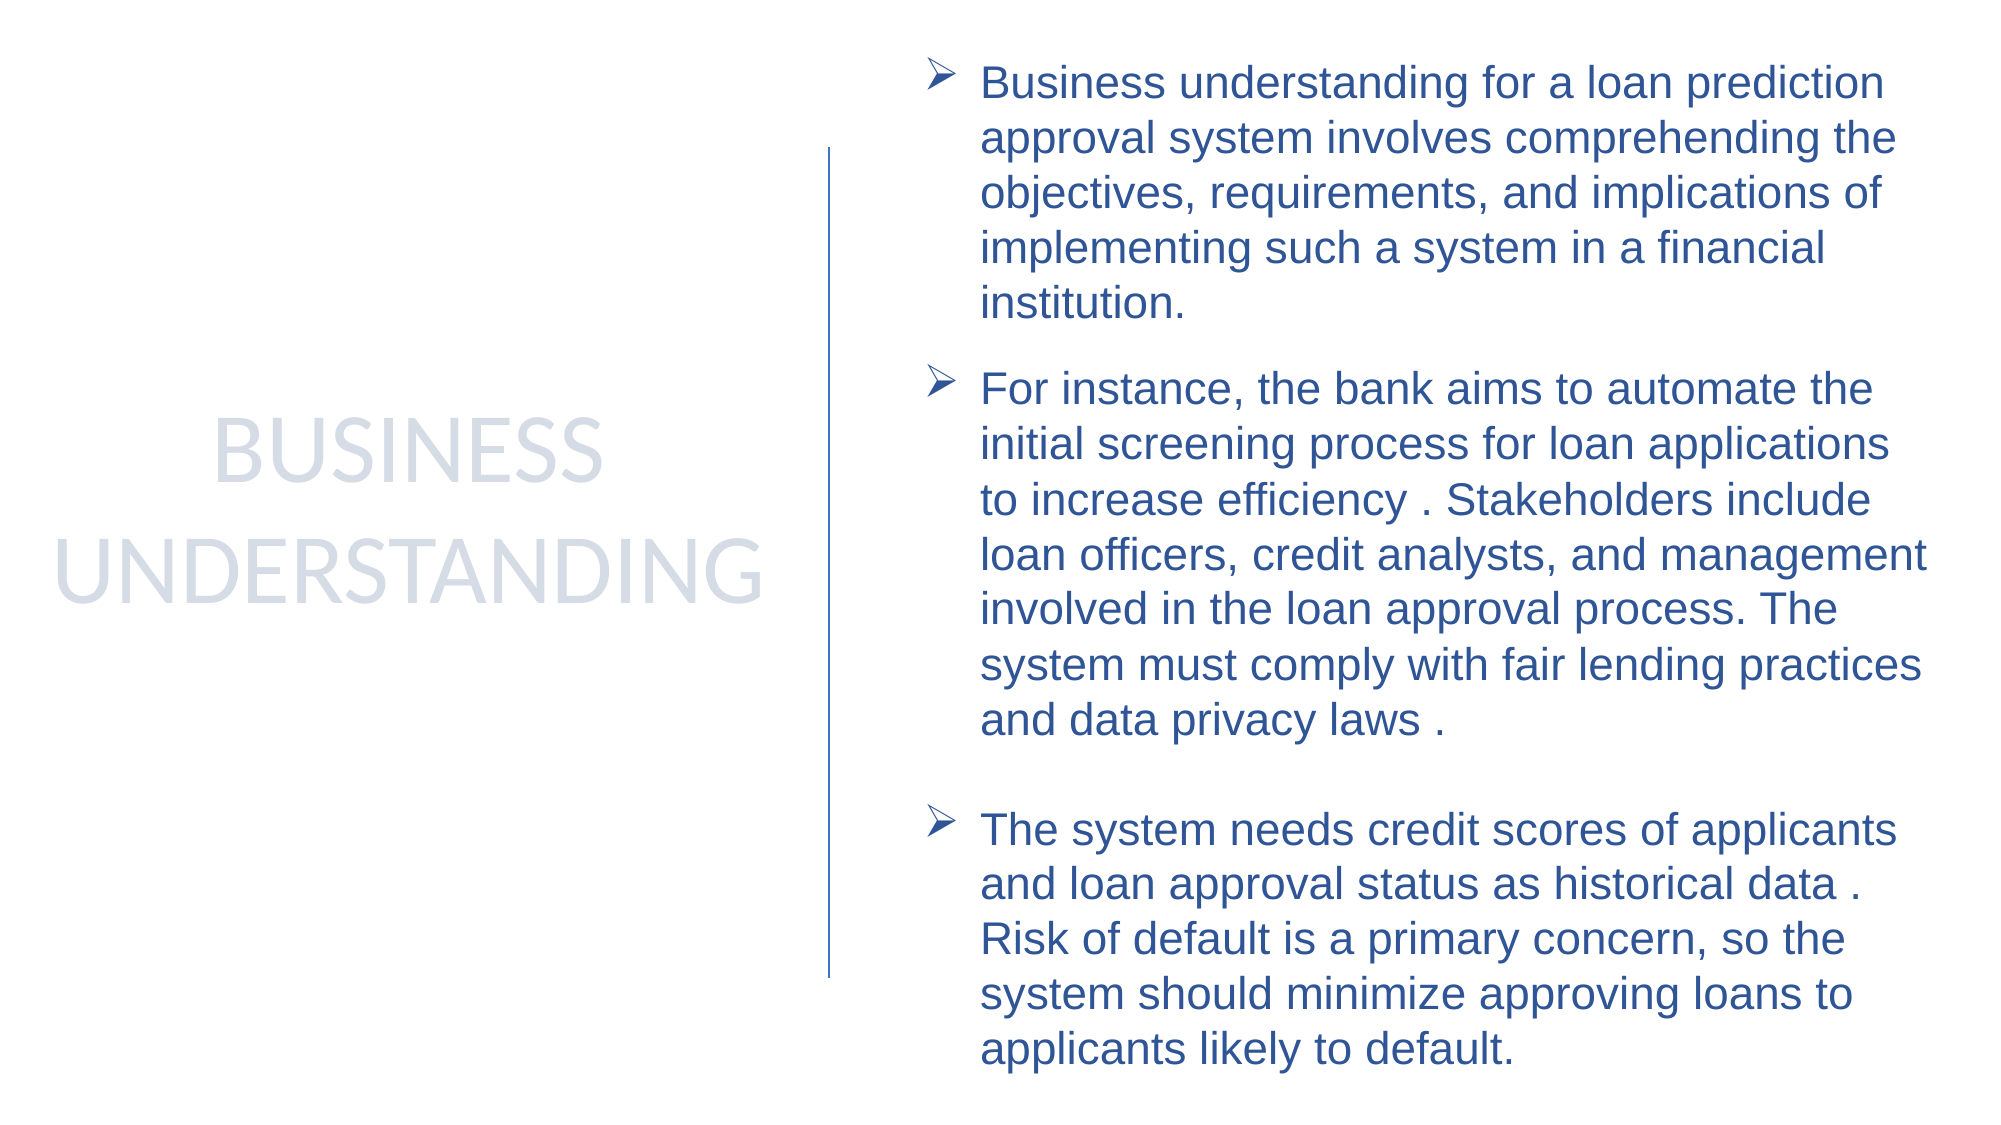

Business understanding for a loan prediction approval system involves comprehending the objectives, requirements, and implications of implementing such a system in a financial institution.
For instance, the bank aims to automate the initial screening process for loan applications to increase efficiency . Stakeholders include loan officers, credit analysts, and management involved in the loan approval process. The system must comply with fair lending practices and data privacy laws .

The system needs credit scores of applicants and loan approval status as historical data . Risk of default is a primary concern, so the system should minimize approving loans to applicants likely to default.

BUSINESS
UNDERSTANDING